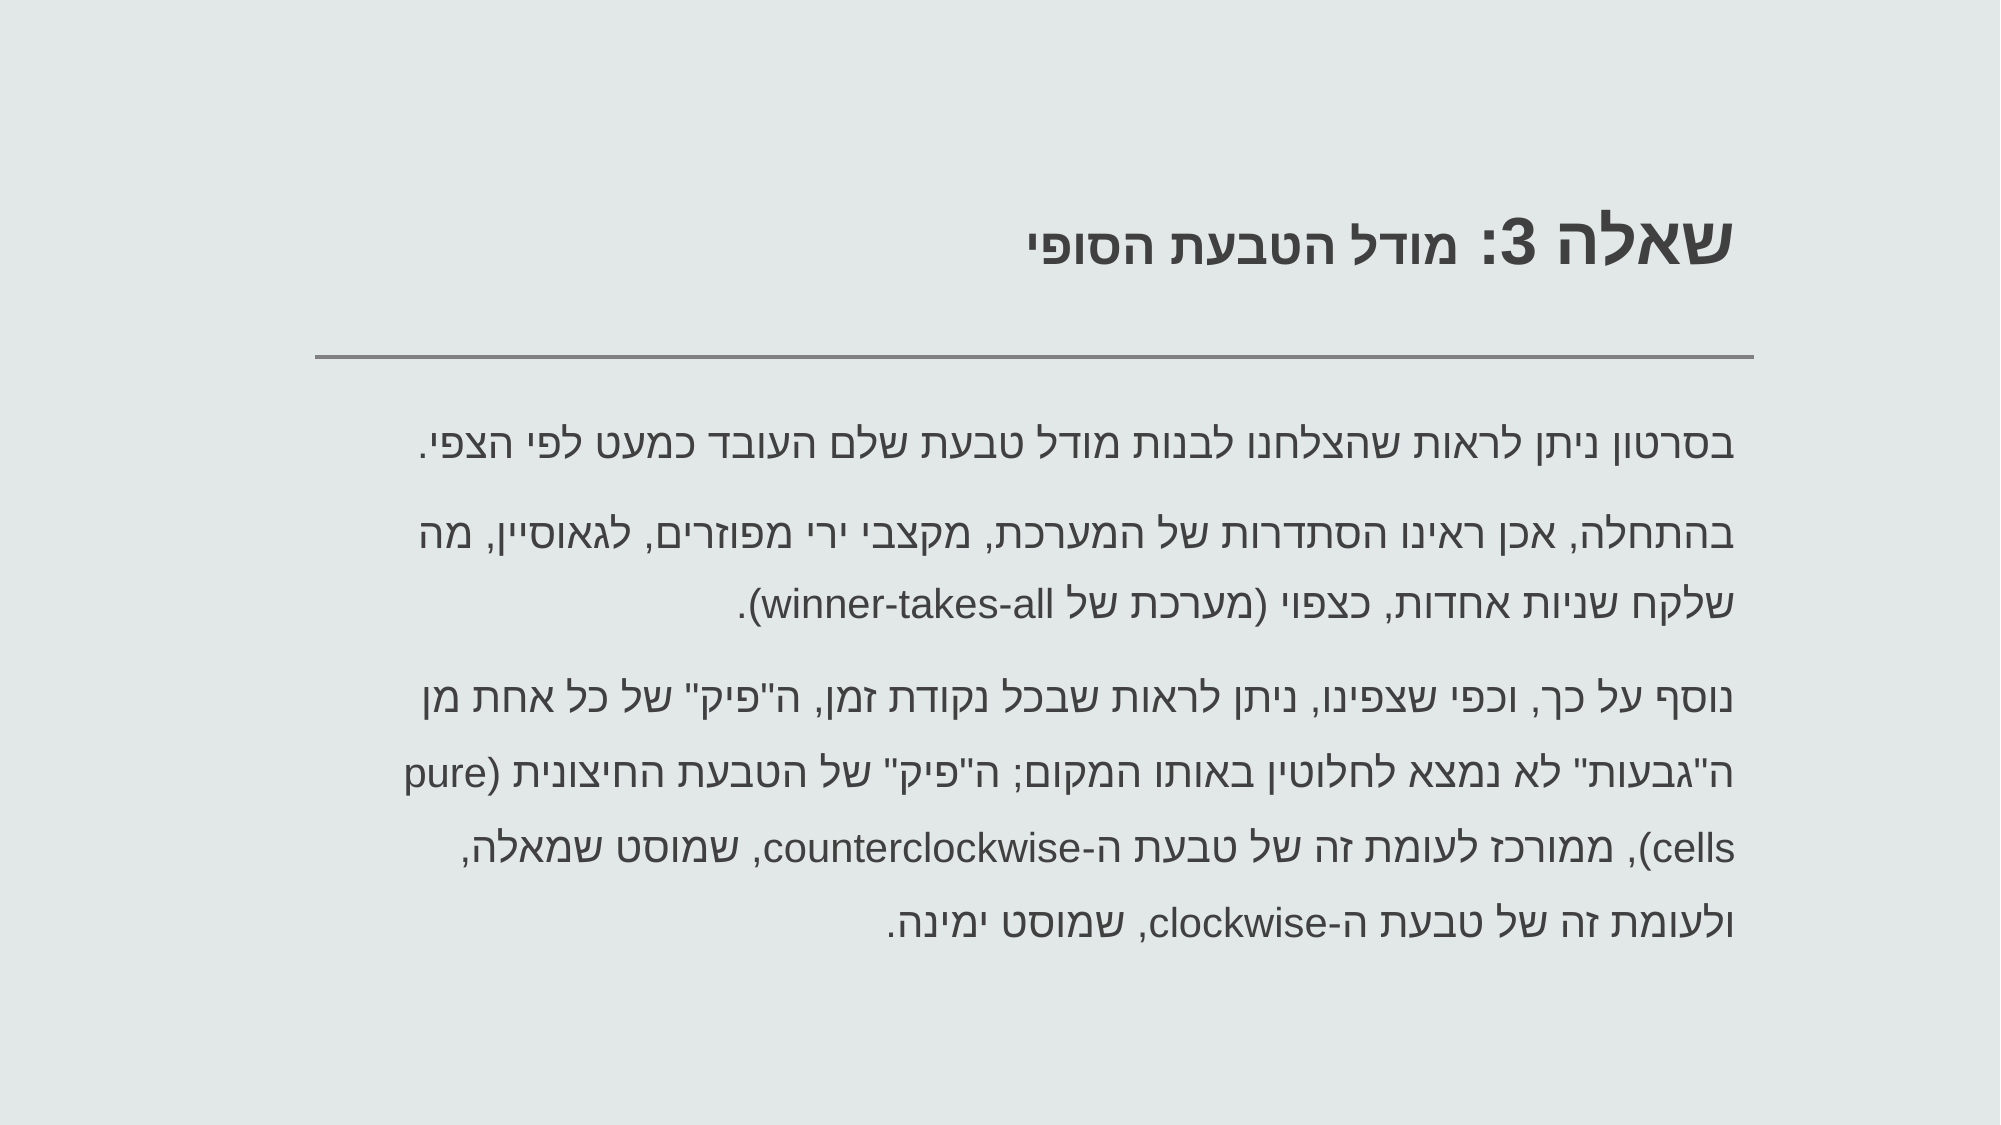

# שאלה 3: מודל הטבעת הסופי
בסרטון ניתן לראות שהצלחנו לבנות מודל טבעת שלם העובד כמעט לפי הצפי.
בהתחלה, אכן ראינו הסתדרות של המערכת, מקצבי ירי מפוזרים, לגאוסיין, מה שלקח שניות אחדות, כצפוי (מערכת של winner-takes-all).
נוסף על כך, וכפי שצפינו, ניתן לראות שבכל נקודת זמן, ה"פיק" של כל אחת מן ה"גבעות" לא נמצא לחלוטין באותו המקום; ה"פיק" של הטבעת החיצונית (pure cells), ממורכז לעומת זה של טבעת ה-counterclockwise, שמוסט שמאלה, ולעומת זה של טבעת ה-clockwise, שמוסט ימינה.